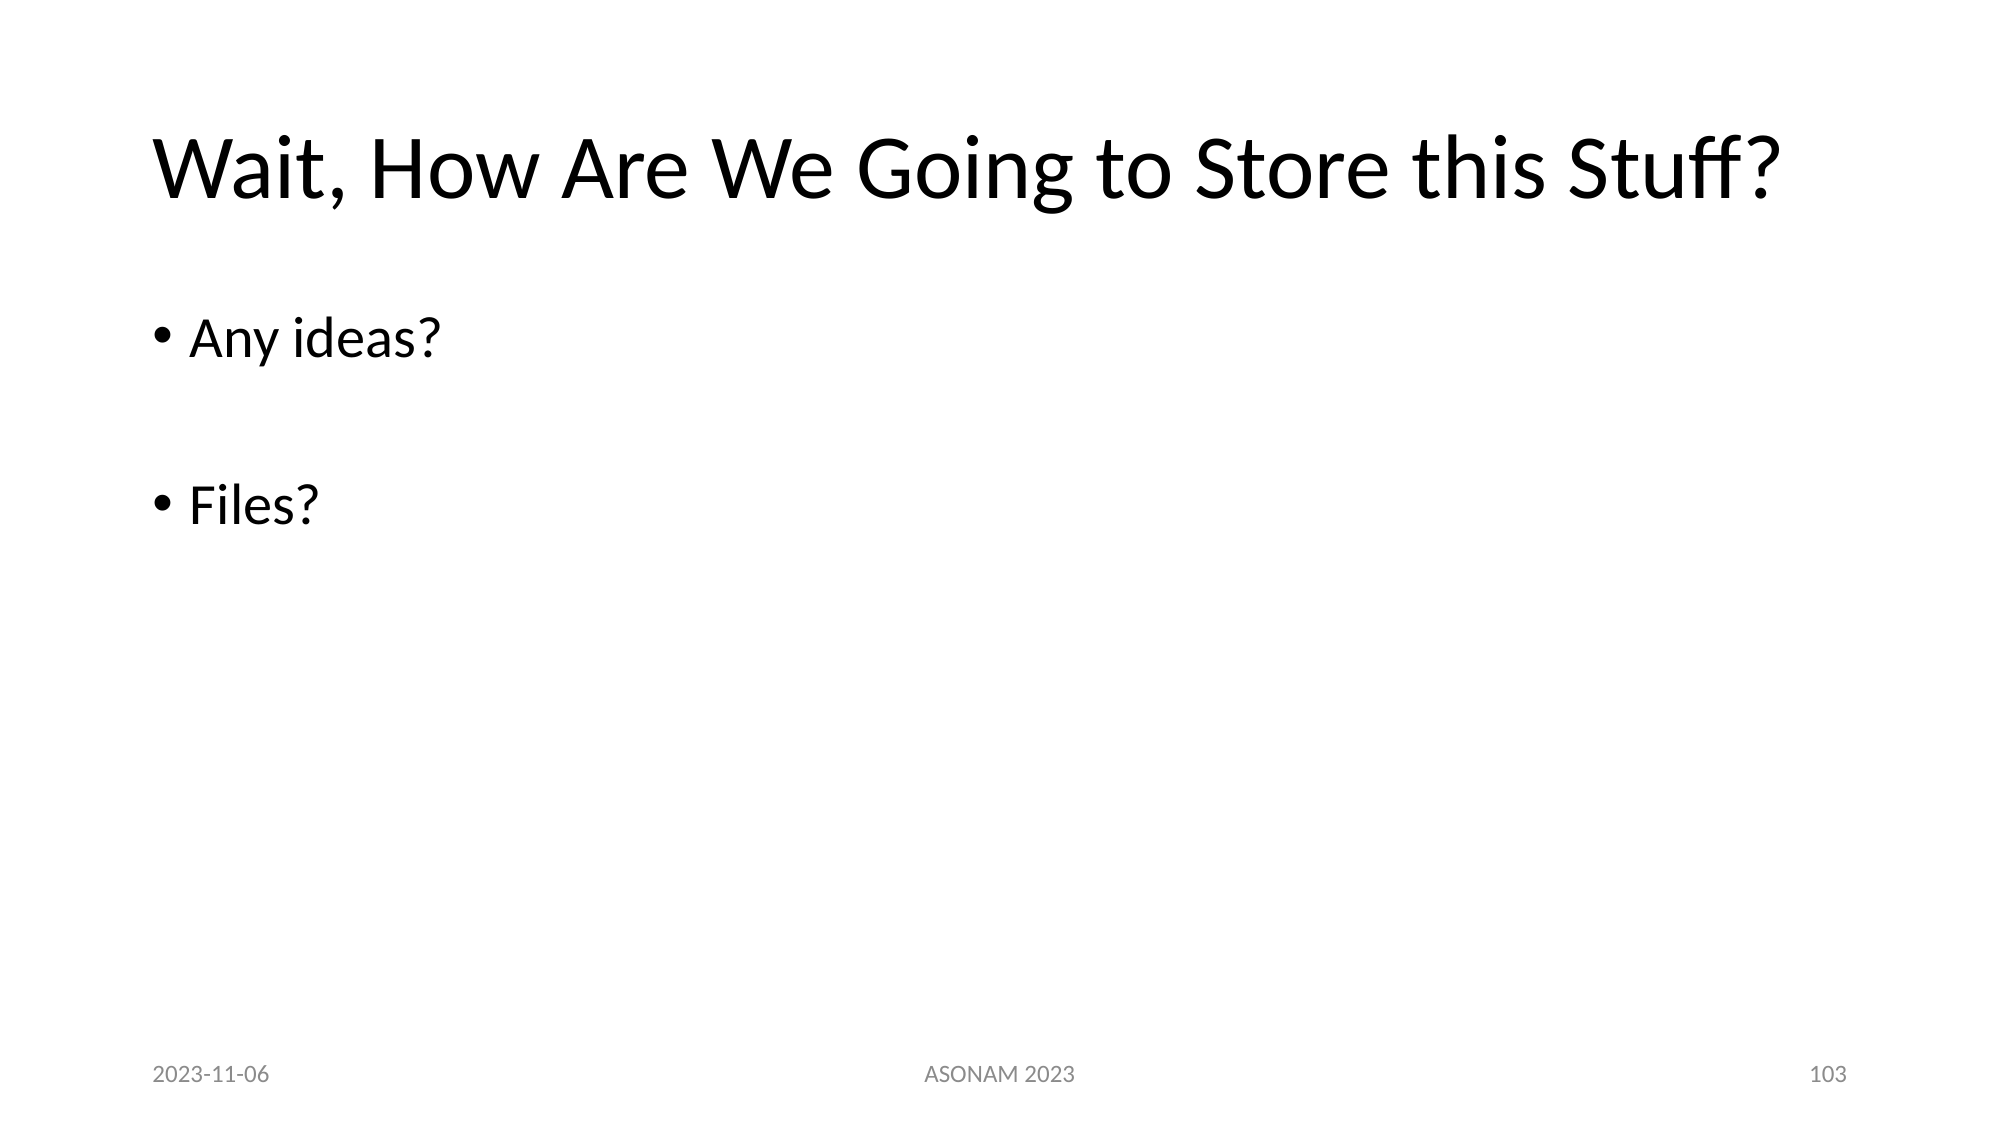

# Wait, How Are We Going to Store this Stuff?
Any ideas?

Files?

RDBMS?

NoSQL database?
2023-11-06
ASONAM 2023
103